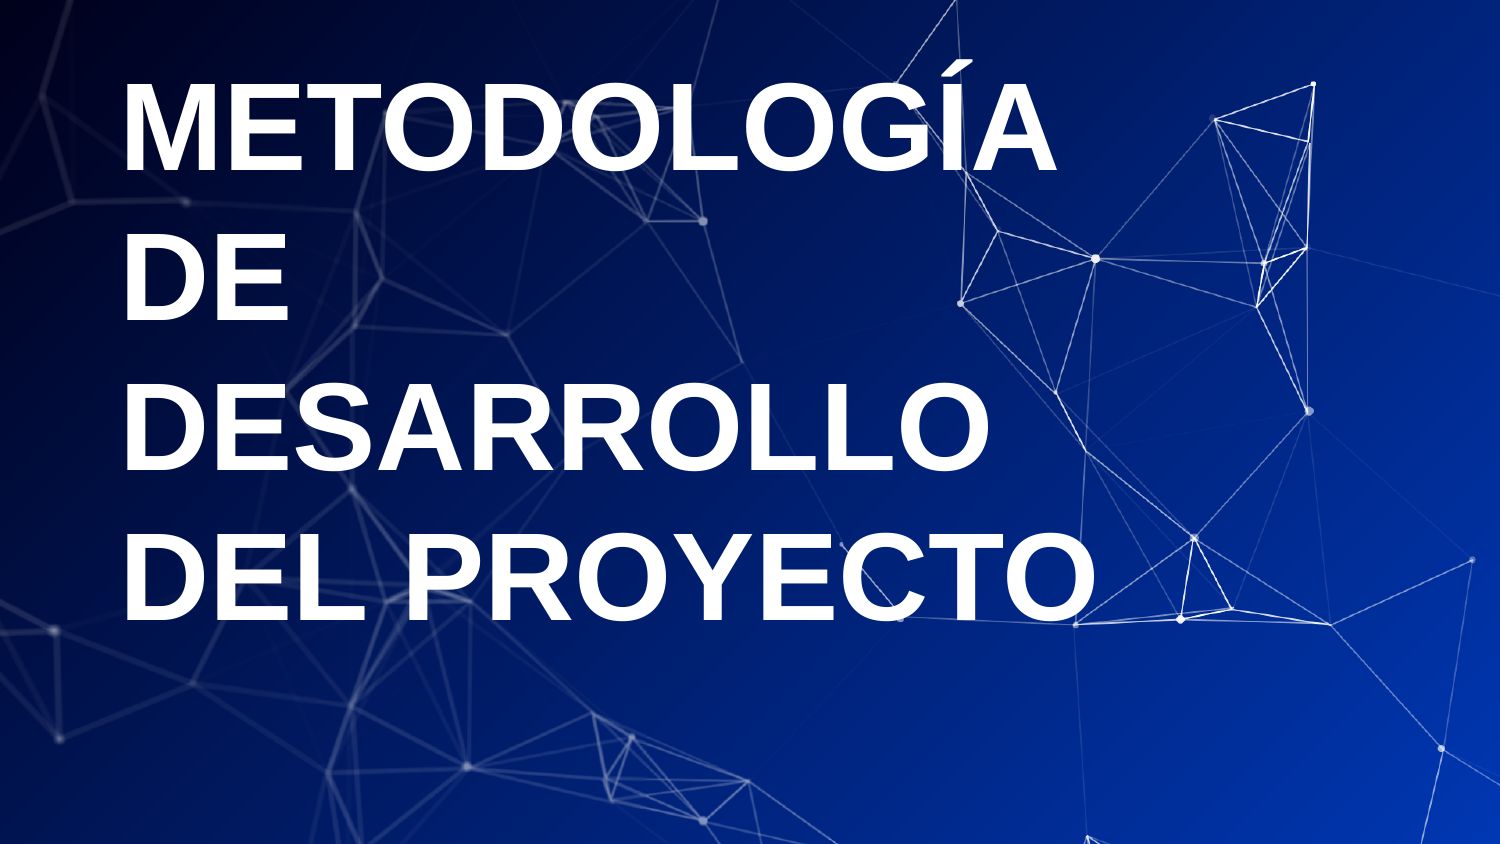

# METODOLOGÍA DE DESARROLLO DEL PROYECTO
7